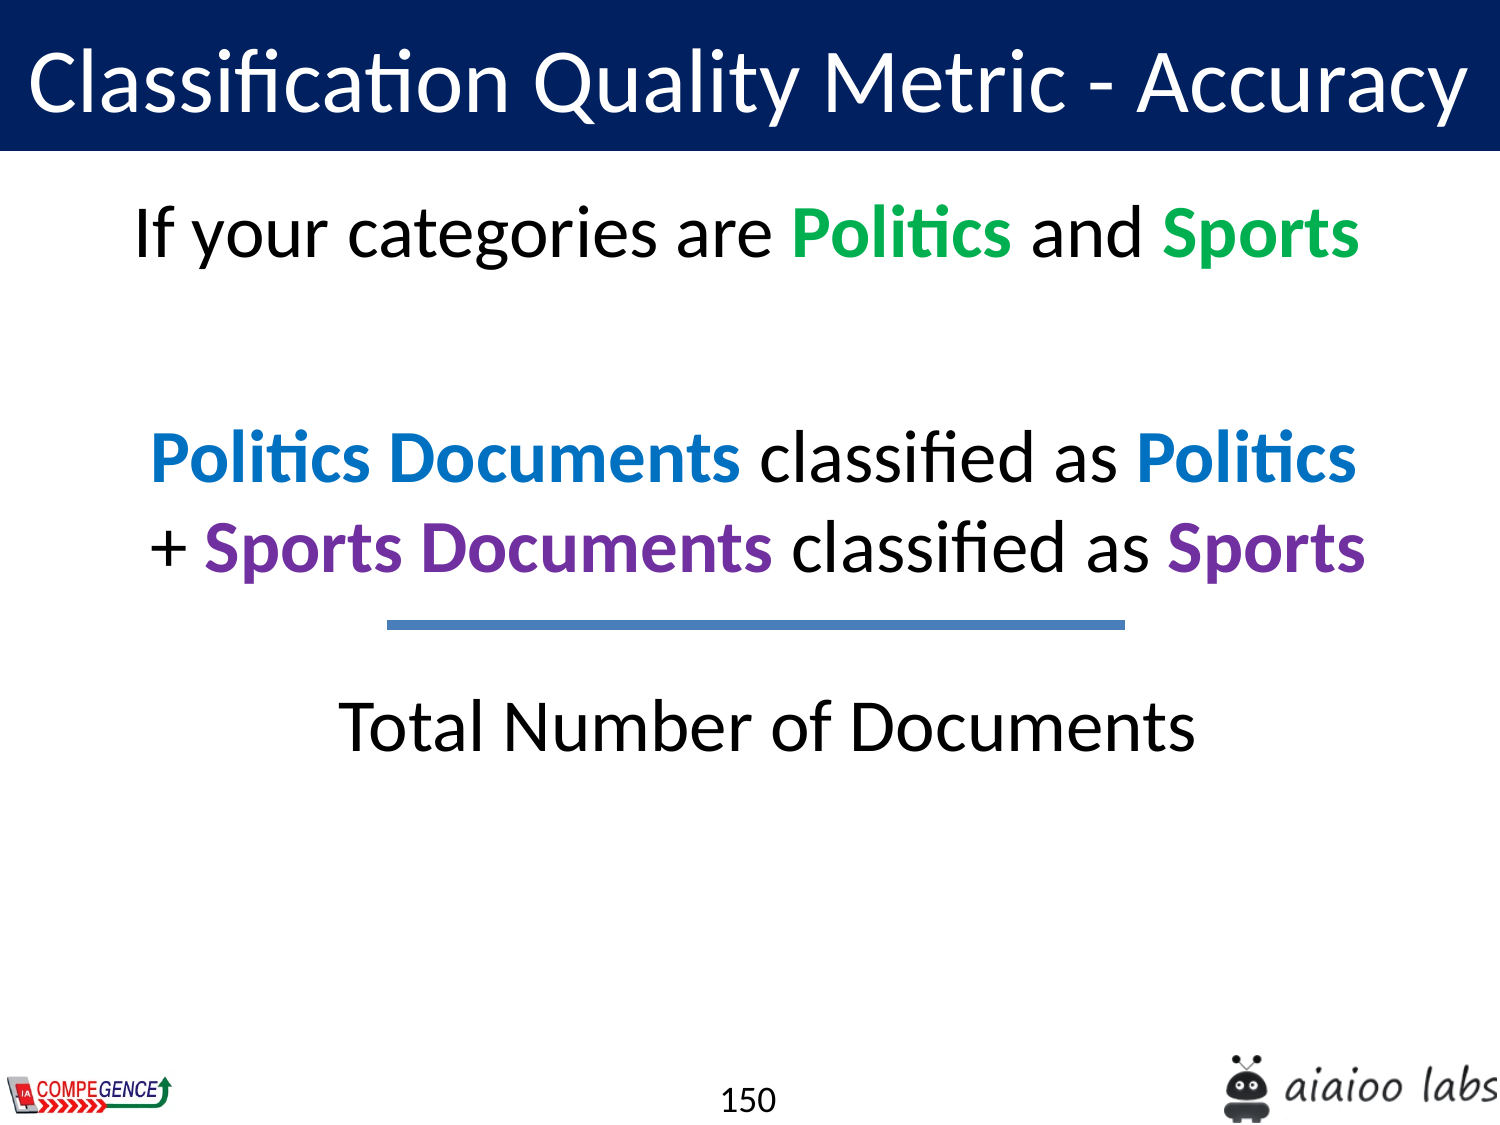

Classification Quality Metric - Accuracy
If your categories are Politics and Sports
Politics Documents classified as Politics
+ Sports Documents classified as Sports
Total Number of Documents